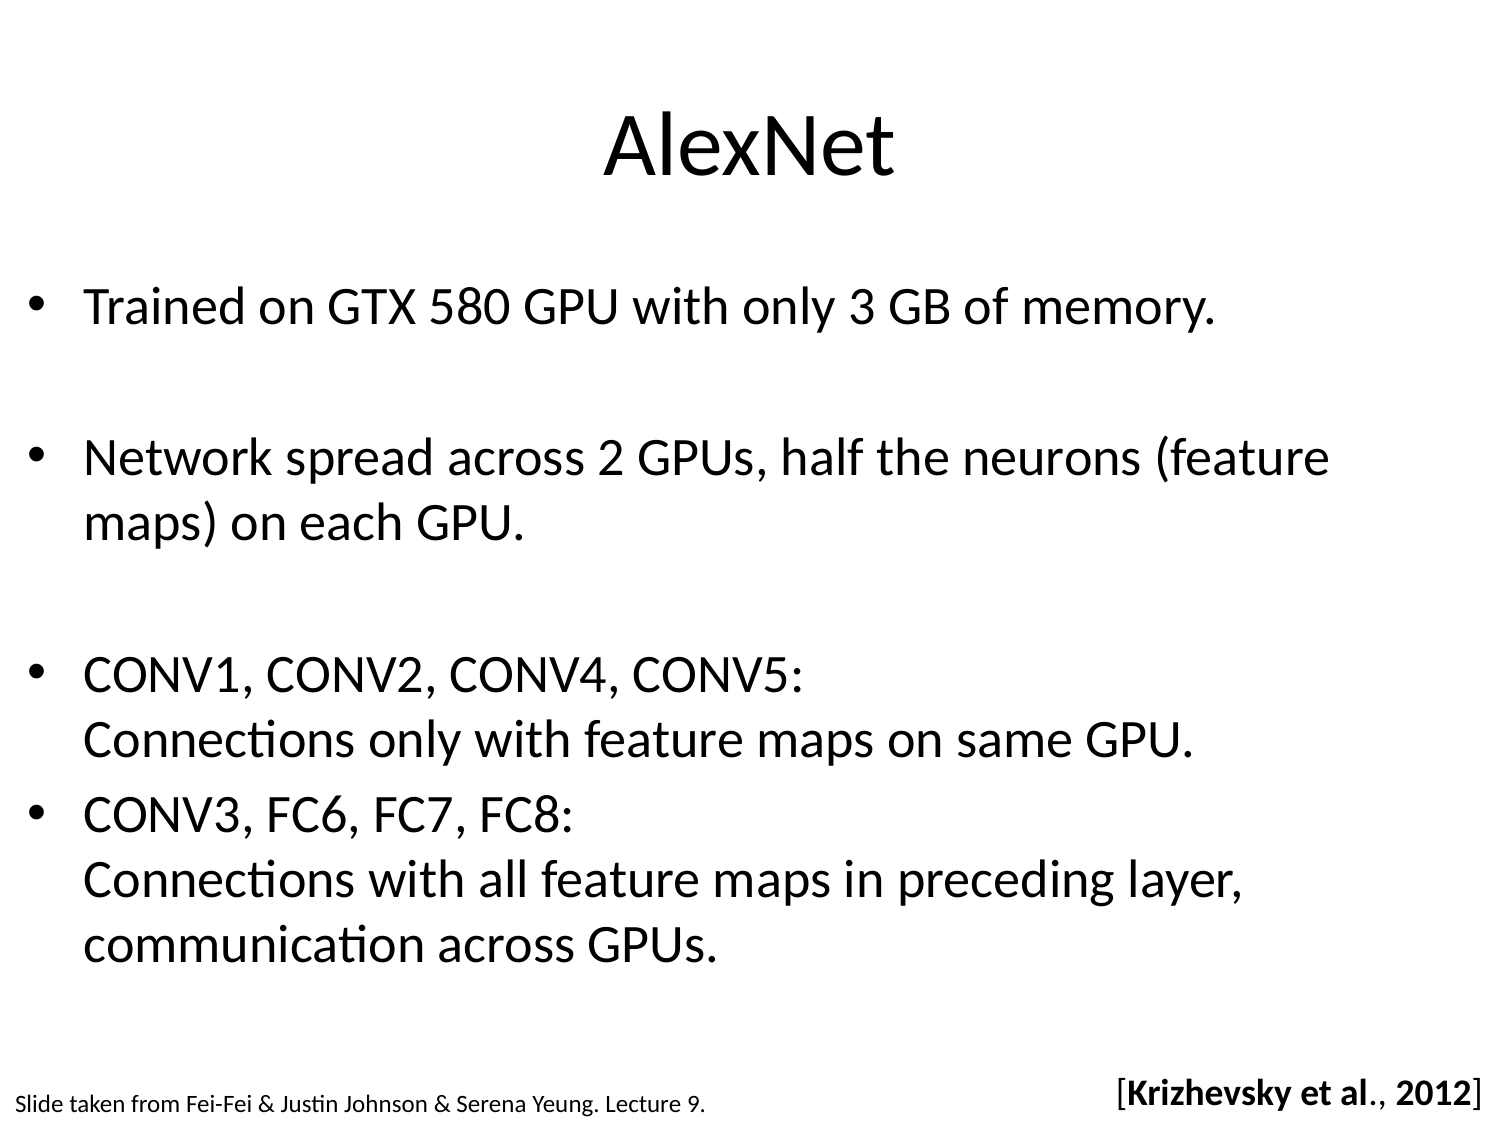

# AlexNet
Trained on GTX 580 GPU with only 3 GB of memory.

Network spread across 2 GPUs, half the neurons (feature maps) on each GPU.

CONV1, CONV2, CONV4, CONV5:
Connections only with feature maps on same GPU.
CONV3, FC6, FC7, FC8:
Connections with all feature maps in preceding layer, communication across GPUs.

 [Krizhevsky et al., 2012]
Slide taken from Fei-Fei & Justin Johnson & Serena Yeung. Lecture 9.